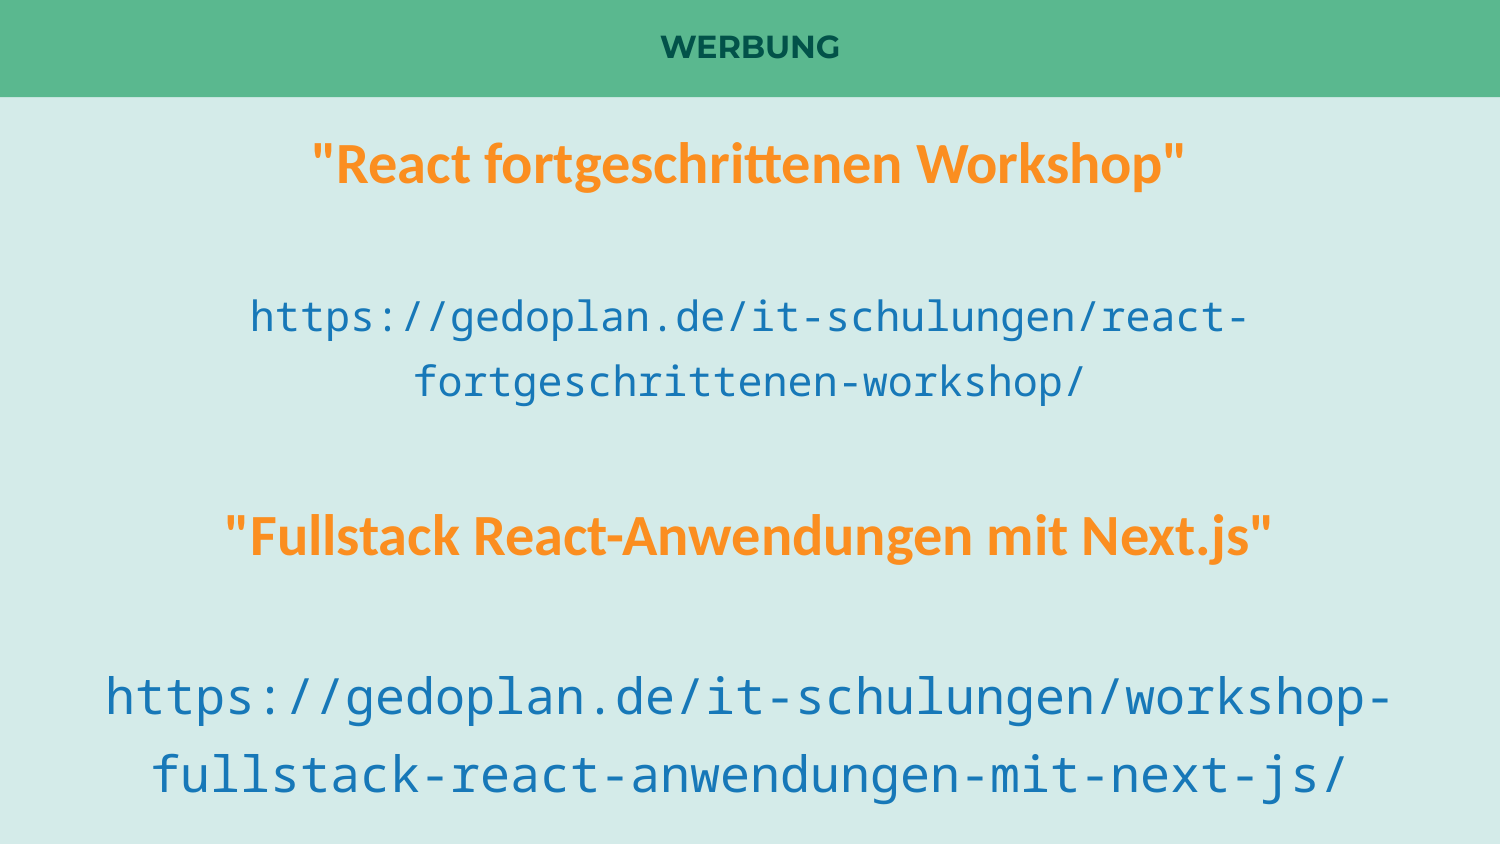

# Werbung
"React fortgeschrittenen Workshop"

https://gedoplan.de/it-schulungen/react-fortgeschrittenen-workshop/

"Fullstack React-Anwendungen mit Next.js"

https://gedoplan.de/it-schulungen/workshop-fullstack-react-anwendungen-mit-next-js/